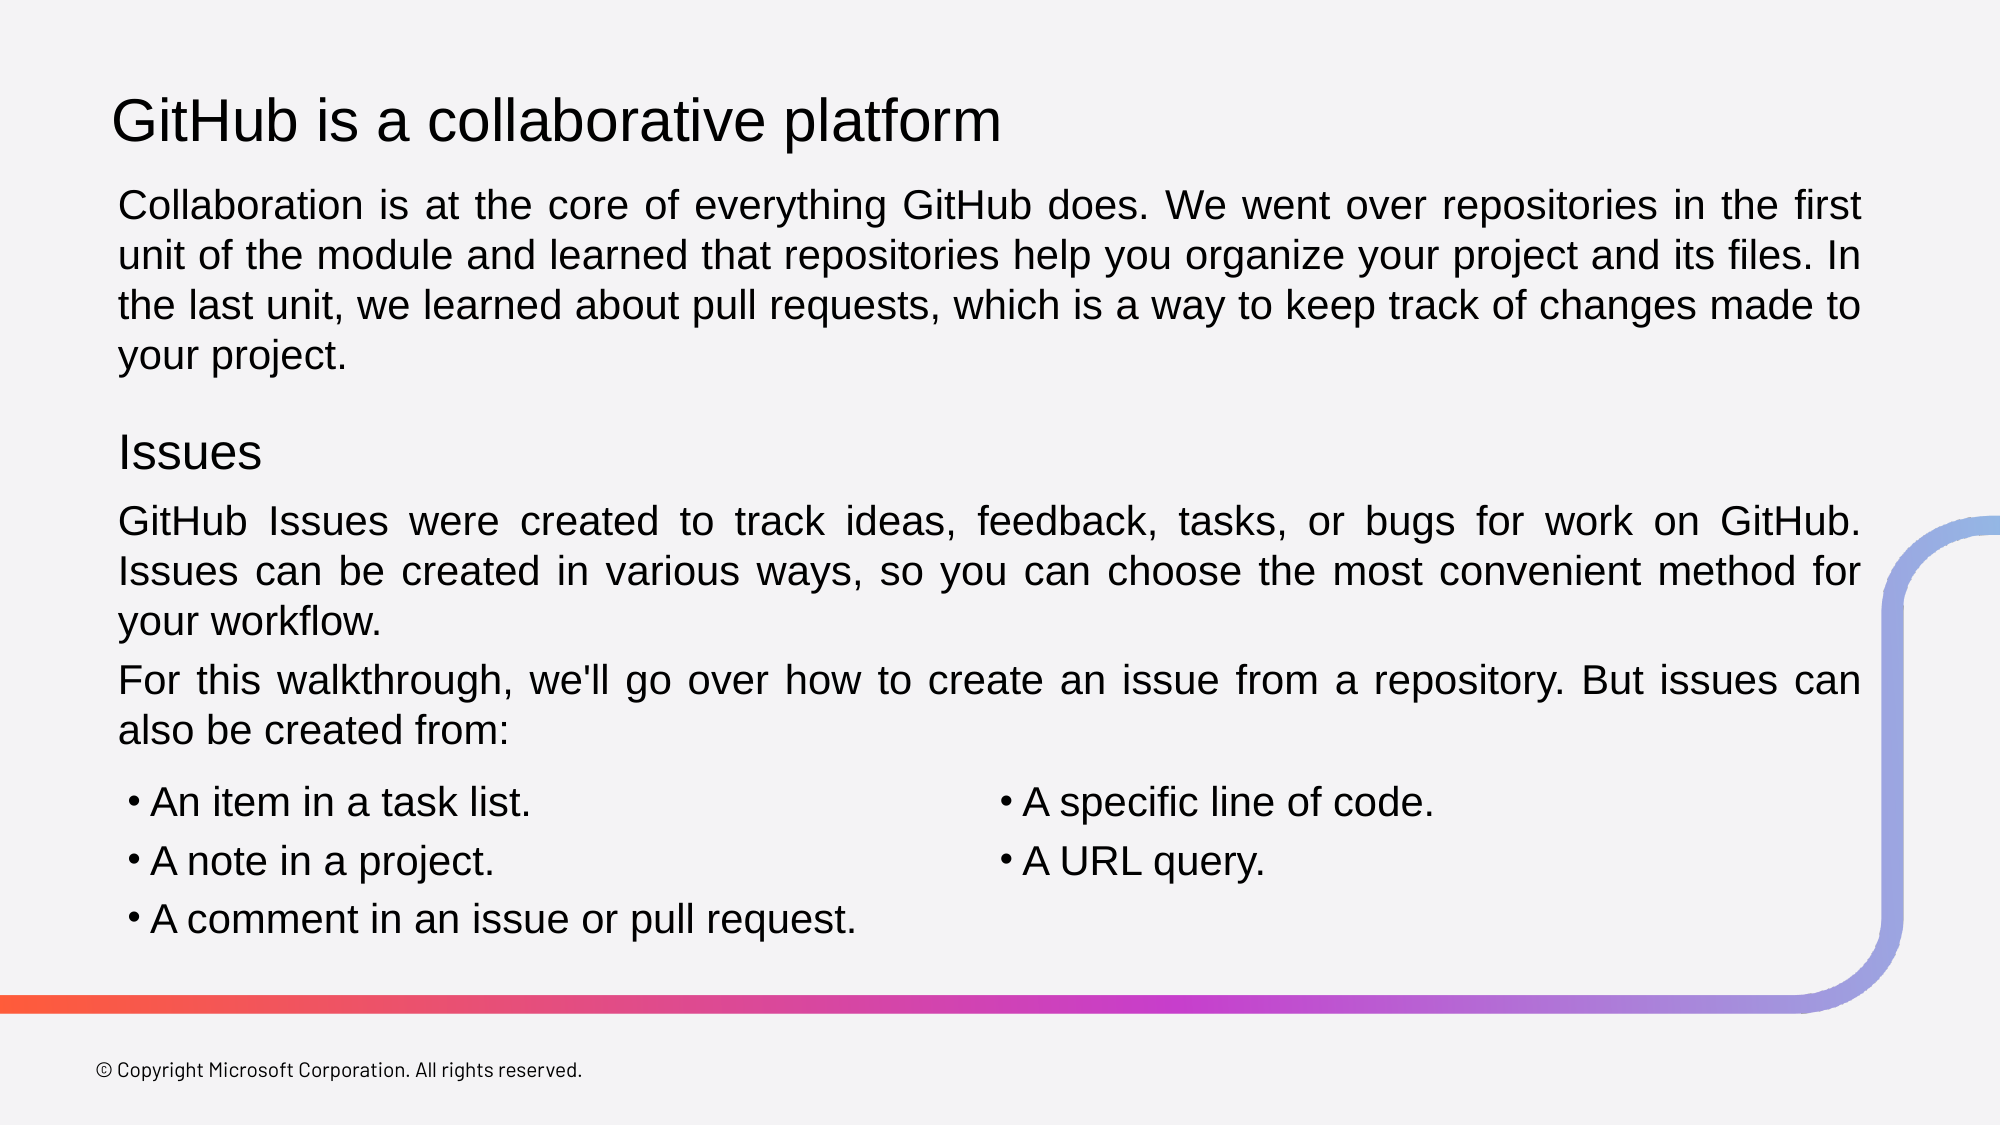

# GitHub is a collaborative platform
Collaboration is at the core of everything GitHub does. We went over repositories in the first unit of the module and learned that repositories help you organize your project and its files. In the last unit, we learned about pull requests, which is a way to keep track of changes made to your project.
Issues

GitHub Issues were created to track ideas, feedback, tasks, or bugs for work on GitHub. Issues can be created in various ways, so you can choose the most convenient method for your workflow.
For this walkthrough, we'll go over how to create an issue from a repository. But issues can also be created from:
An item in a task list.
A note in a project.
A comment in an issue or pull request.
A specific line of code.
A URL query.
© Copyright Microsoft Corporation. All rights reserved.